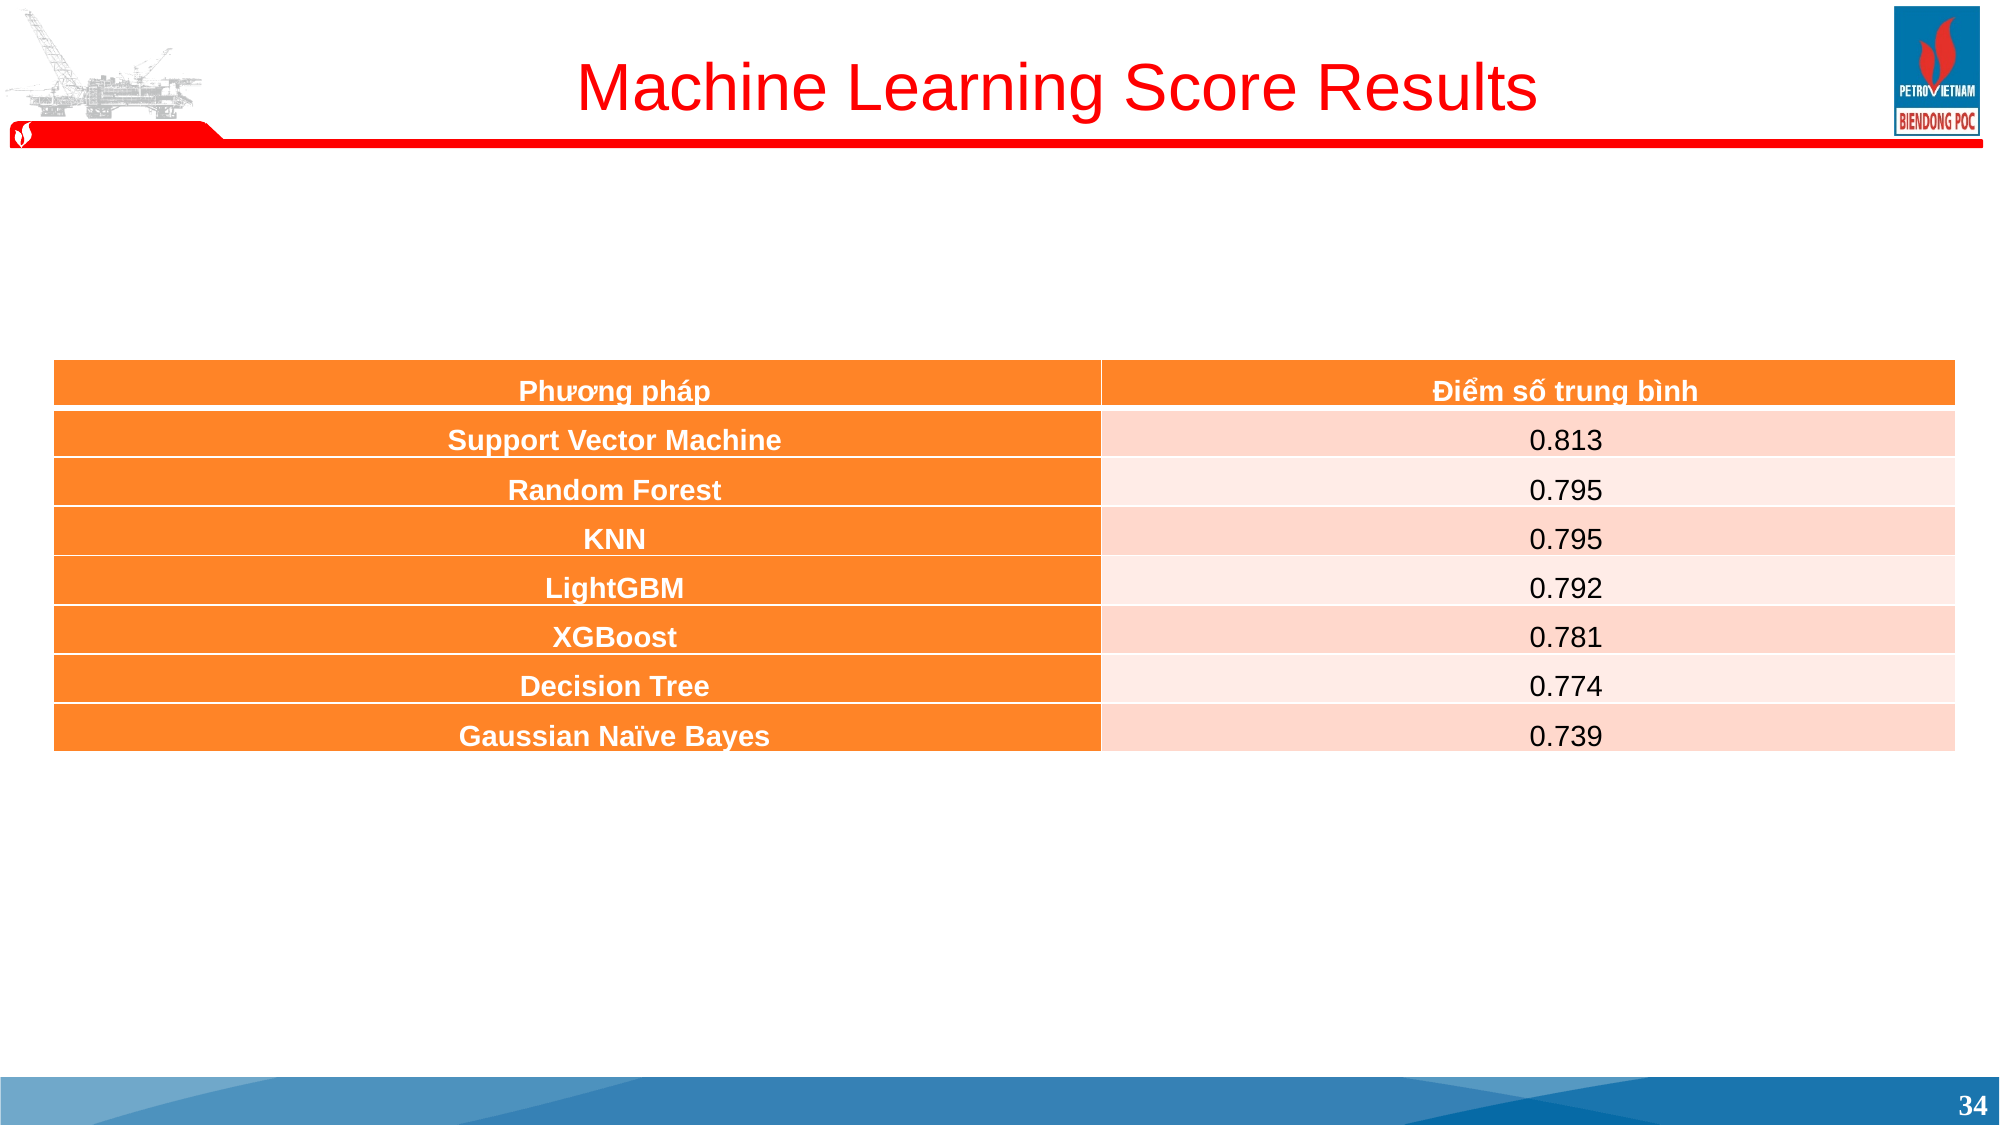

# Machine Learning Score Results
| Phương pháp | Điểm số trung bình |
| --- | --- |
| Support Vector Machine | 0.813 |
| Random Forest | 0.795 |
| KNN | 0.795 |
| LightGBM | 0.792 |
| XGBoost | 0.781 |
| Decision Tree | 0.774 |
| Gaussian Naïve Bayes | 0.739 |